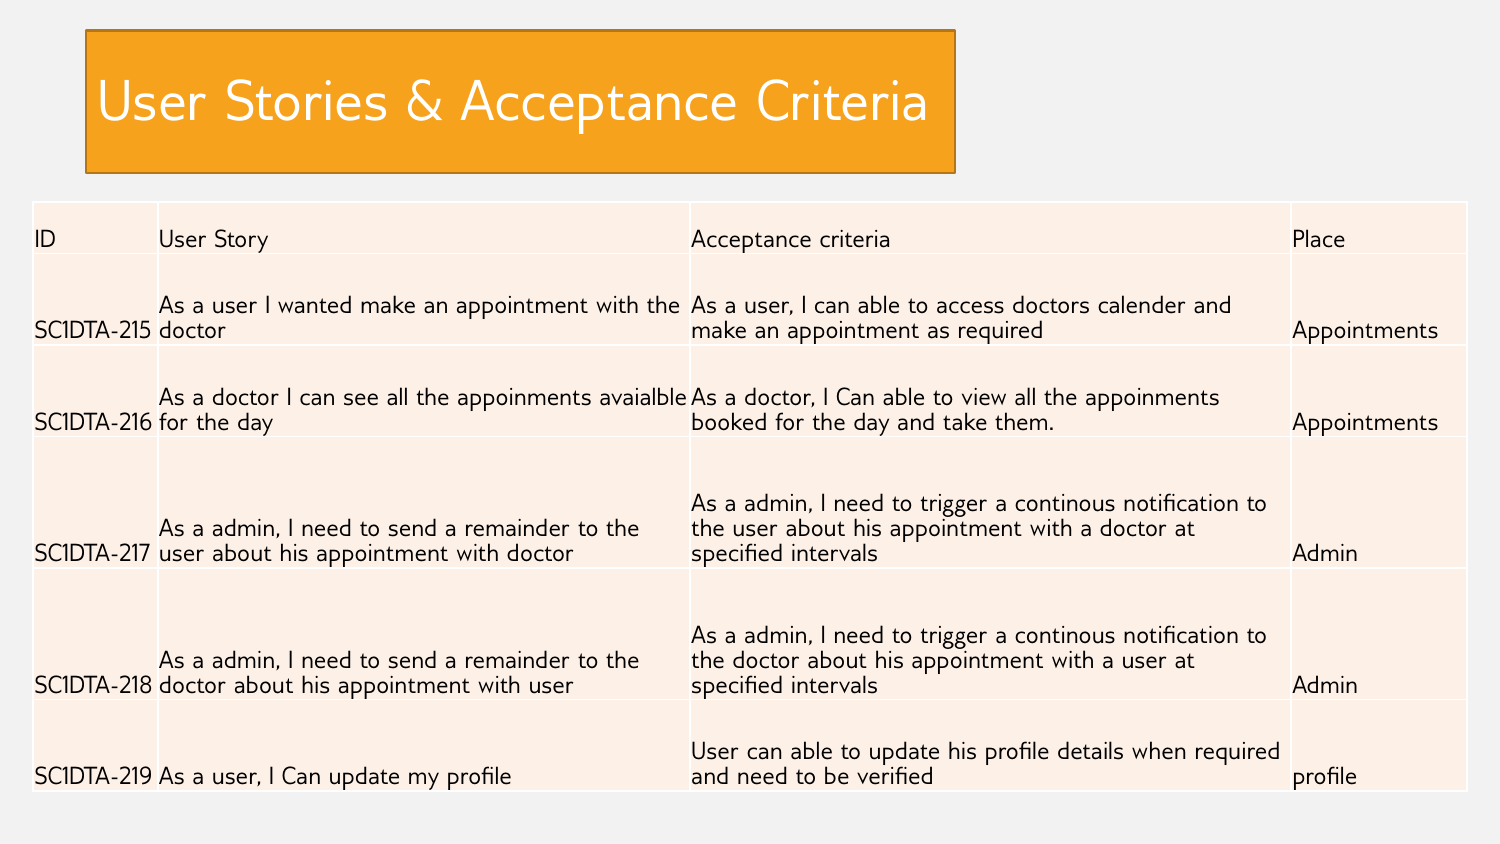

User Stories & Acceptance Criteria
| ID | User Story | Acceptance criteria | Place |
| --- | --- | --- | --- |
| SC1DTA-215 | As a user I wanted make an appointment with the doctor | As a user, I can able to access doctors calender and make an appointment as required | Appointments |
| SC1DTA-216 | As a doctor I can see all the appoinments avaialble for the day | As a doctor, I Can able to view all the appoinments booked for the day and take them. | Appointments |
| SC1DTA-217 | As a admin, I need to send a remainder to the user about his appointment with doctor | As a admin, I need to trigger a continous notification to the user about his appointment with a doctor at specified intervals | Admin |
| SC1DTA-218 | As a admin, I need to send a remainder to the doctor about his appointment with user | As a admin, I need to trigger a continous notification to the doctor about his appointment with a user at specified intervals | Admin |
| SC1DTA-219 | As a user, I Can update my profile | User can able to update his profile details when required and need to be verified | profile |